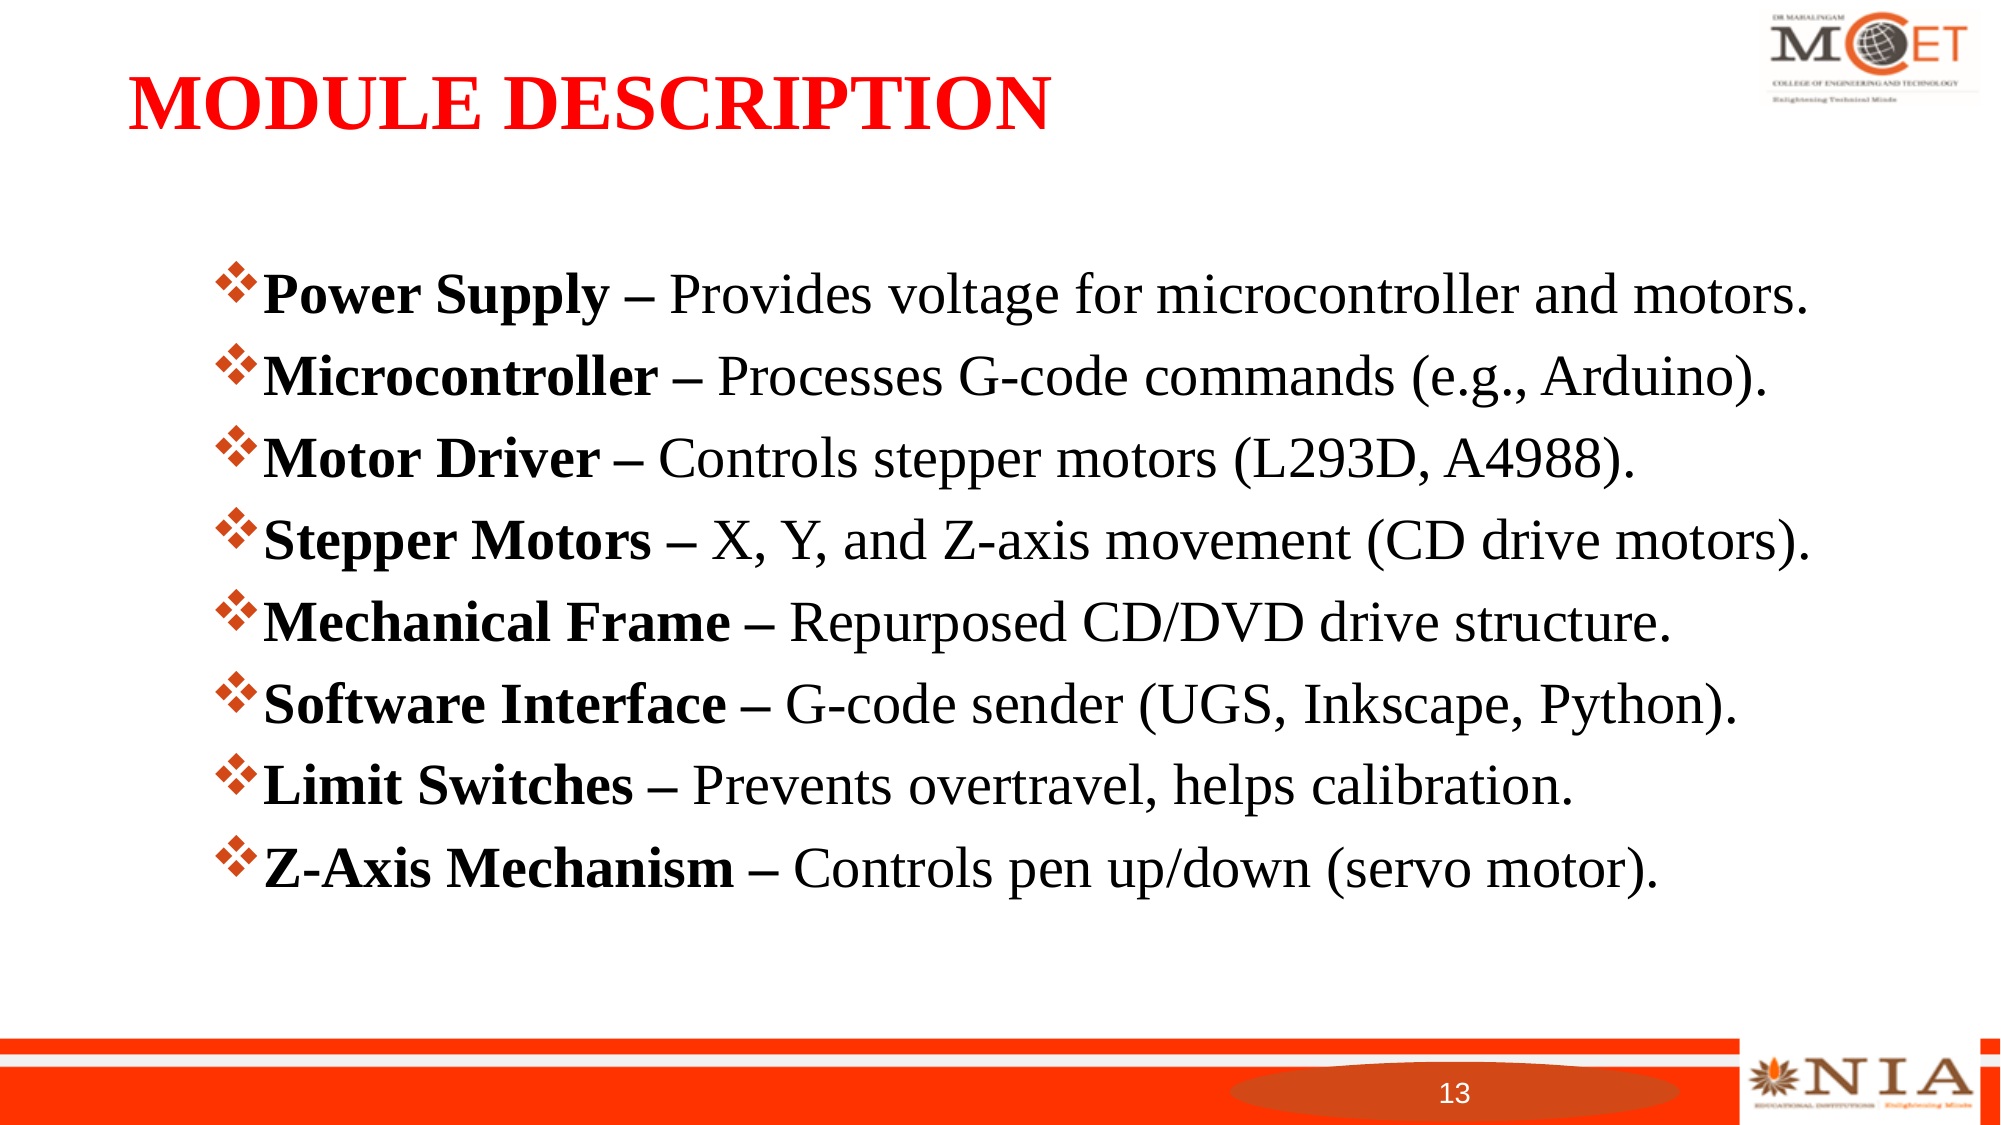

# MODULE DESCRIPTION
Power Supply – Provides voltage for microcontroller and motors.
Microcontroller – Processes G-code commands (e.g., Arduino).
Motor Driver – Controls stepper motors (L293D, A4988).
Stepper Motors – X, Y, and Z-axis movement (CD drive motors).
Mechanical Frame – Repurposed CD/DVD drive structure.
Software Interface – G-code sender (UGS, Inkscape, Python).
Limit Switches – Prevents overtravel, helps calibration.
Z-Axis Mechanism – Controls pen up/down (servo motor).
13